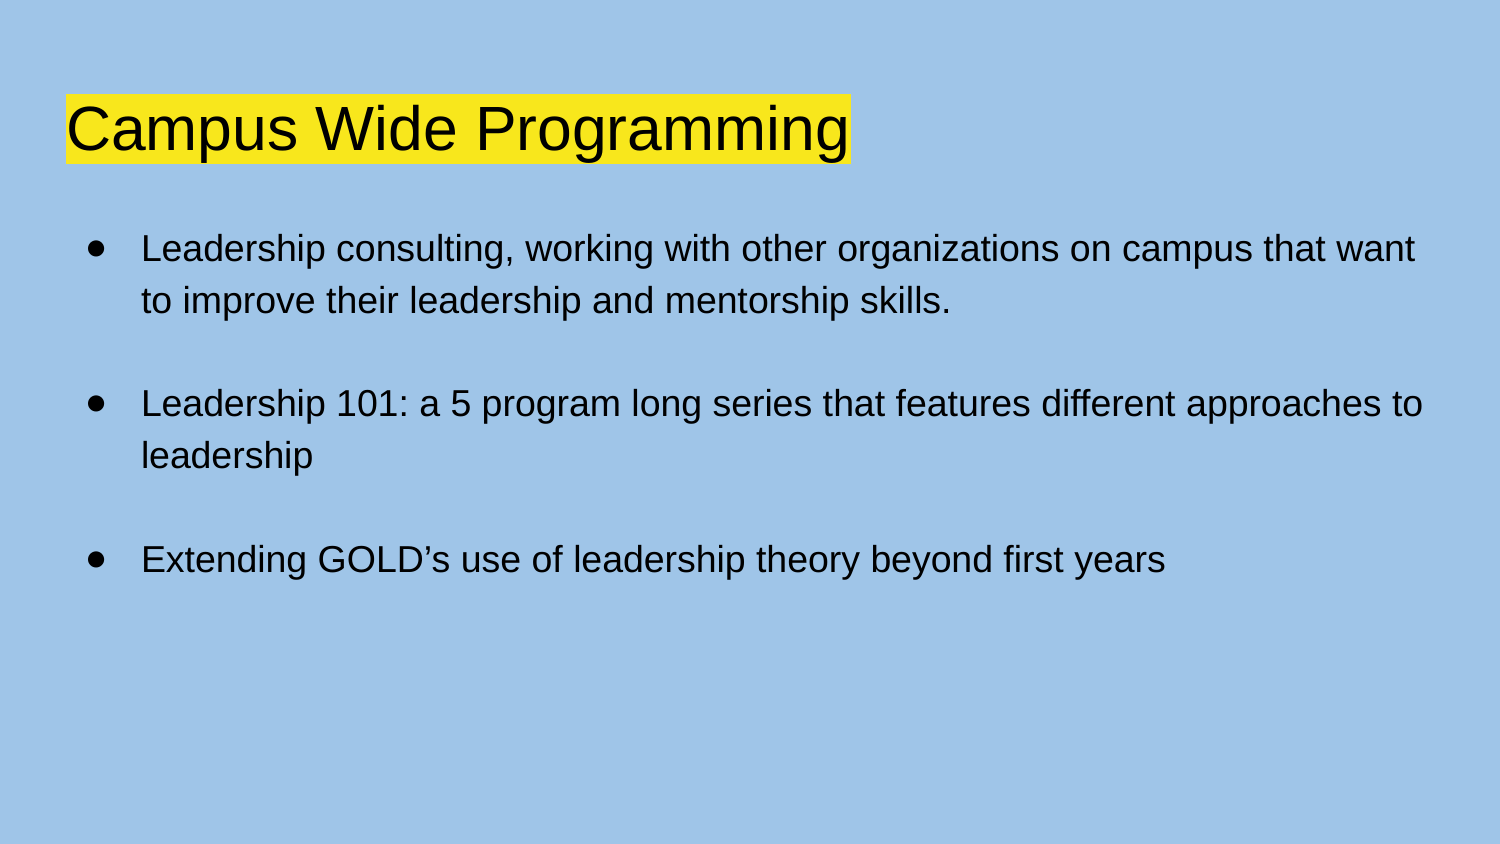

# Campus Wide Programming
Leadership consulting, working with other organizations on campus that want to improve their leadership and mentorship skills.

Leadership 101: a 5 program long series that features different approaches to leadership

Extending GOLD’s use of leadership theory beyond first years